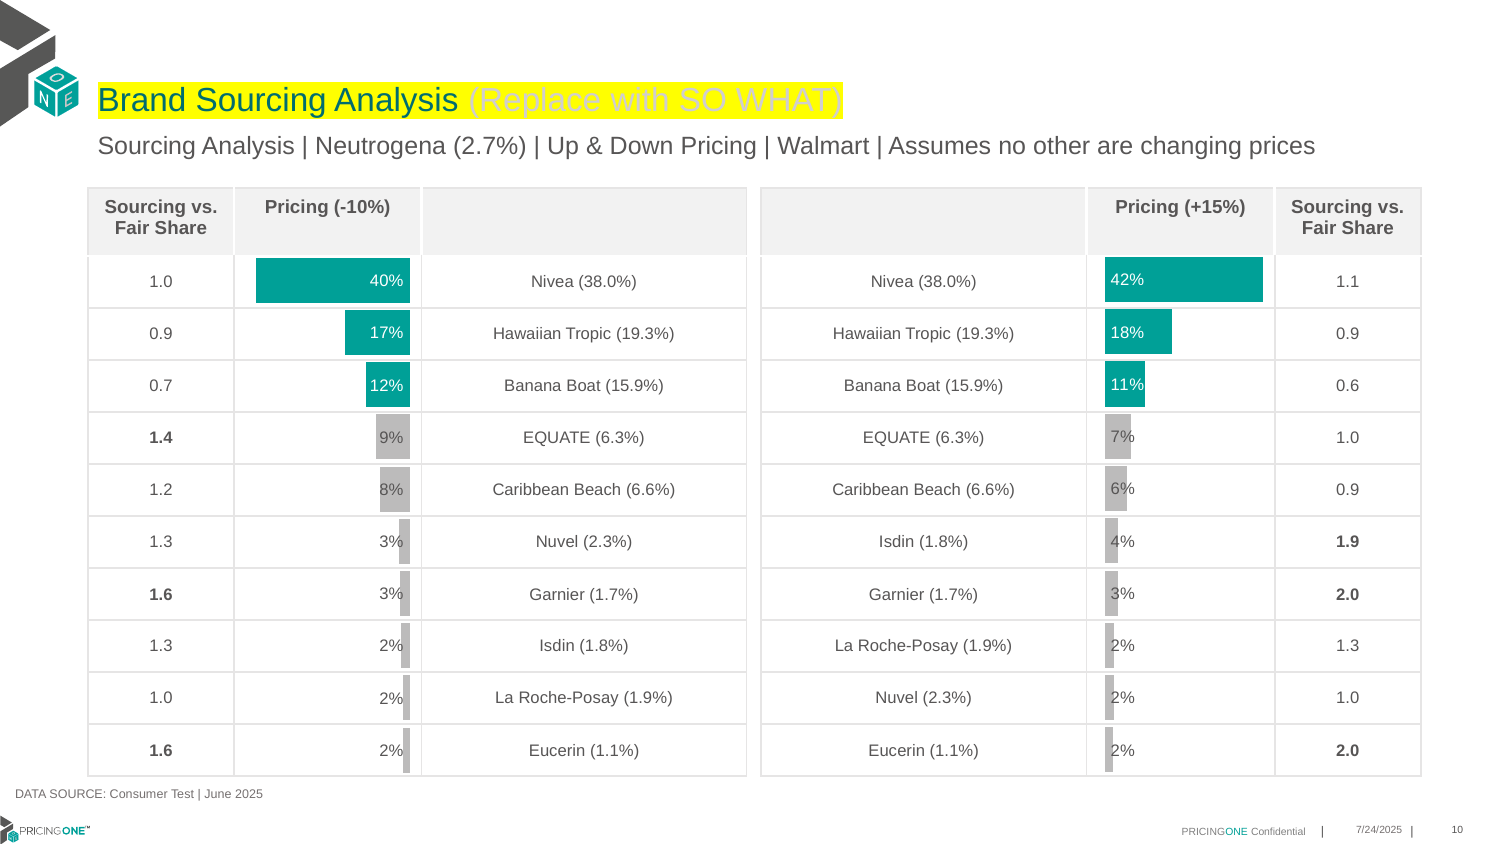

# Brand Sourcing Analysis (Replace with SO WHAT)
Sourcing Analysis | Neutrogena (2.7%) | Up & Down Pricing | Walmart | Assumes no other are changing prices
| Sourcing vs. Fair Share | Pricing (-10%) |  |
| --- | --- | --- |
| 1.0 |  | Nivea (38.0%) |
| 0.9 |  | Hawaiian Tropic (19.3%) |
| 0.7 |  | Banana Boat (15.9%) |
| 1.4 |  | EQUATE (6.3%) |
| 1.2 |  | Caribbean Beach (6.6%) |
| 1.3 |  | Nuvel (2.3%) |
| 1.6 |  | Garnier (1.7%) |
| 1.3 |  | Isdin (1.8%) |
| 1.0 |  | La Roche-Posay (1.9%) |
| 1.6 |  | Eucerin (1.1%) |
|  | Pricing (+15%) | Sourcing vs. Fair Share |
| --- | --- | --- |
| Nivea (38.0%) |  | 1.1 |
| Hawaiian Tropic (19.3%) |  | 0.9 |
| Banana Boat (15.9%) |  | 0.6 |
| EQUATE (6.3%) |  | 1.0 |
| Caribbean Beach (6.6%) |  | 0.9 |
| Isdin (1.8%) |  | 1.9 |
| Garnier (1.7%) |  | 2.0 |
| La Roche-Posay (1.9%) |  | 1.3 |
| Nuvel (2.3%) |  | 1.0 |
| Eucerin (1.1%) |  | 2.0 |

### Chart

| Category | Neutrogena (2.7%) |
|---|---|
| Nivea (38.0%) | 0.4175471260239712 |
| Hawaiian Tropic (19.3%) | 0.1767665833725177 |
| Banana Boat (15.9%) | 0.10545776663491692 |
| EQUATE (6.3%) | 0.06836237634126419 |
| Caribbean Beach (6.6%) | 0.05942837228954466 |
| Isdin (1.8%) | 0.035604539584786835 |
| Garnier (1.7%) | 0.03462881109582275 |
| La Roche-Posay (1.9%) | 0.02459808009187193 |
| Nuvel (2.3%) | 0.02394976852107578 |
| Eucerin (1.1%) | 0.022410672524209863 |

### Chart

| Category | Neutrogena (2.7%) |
|---|---|
| Nivea (38.0%) | 0.4046909391037394 |
| Hawaiian Tropic (19.3%) | 0.1701720597850743 |
| Banana Boat (15.9%) | 0.11515522640911804 |
| EQUATE (6.3%) | 0.08983632393519618 |
| Caribbean Beach (6.6%) | 0.08006120155348519 |
| Nuvel (2.3%) | 0.02998897451725705 |
| Garnier (1.7%) | 0.027460647537233034 |
| Isdin (1.8%) | 0.024023447018215117 |
| La Roche-Posay (1.9%) | 0.018701302690732287 |
| Eucerin (1.1%) | 0.017876810161818395 |
DATA SOURCE: Consumer Test | June 2025

7/24/2025
10